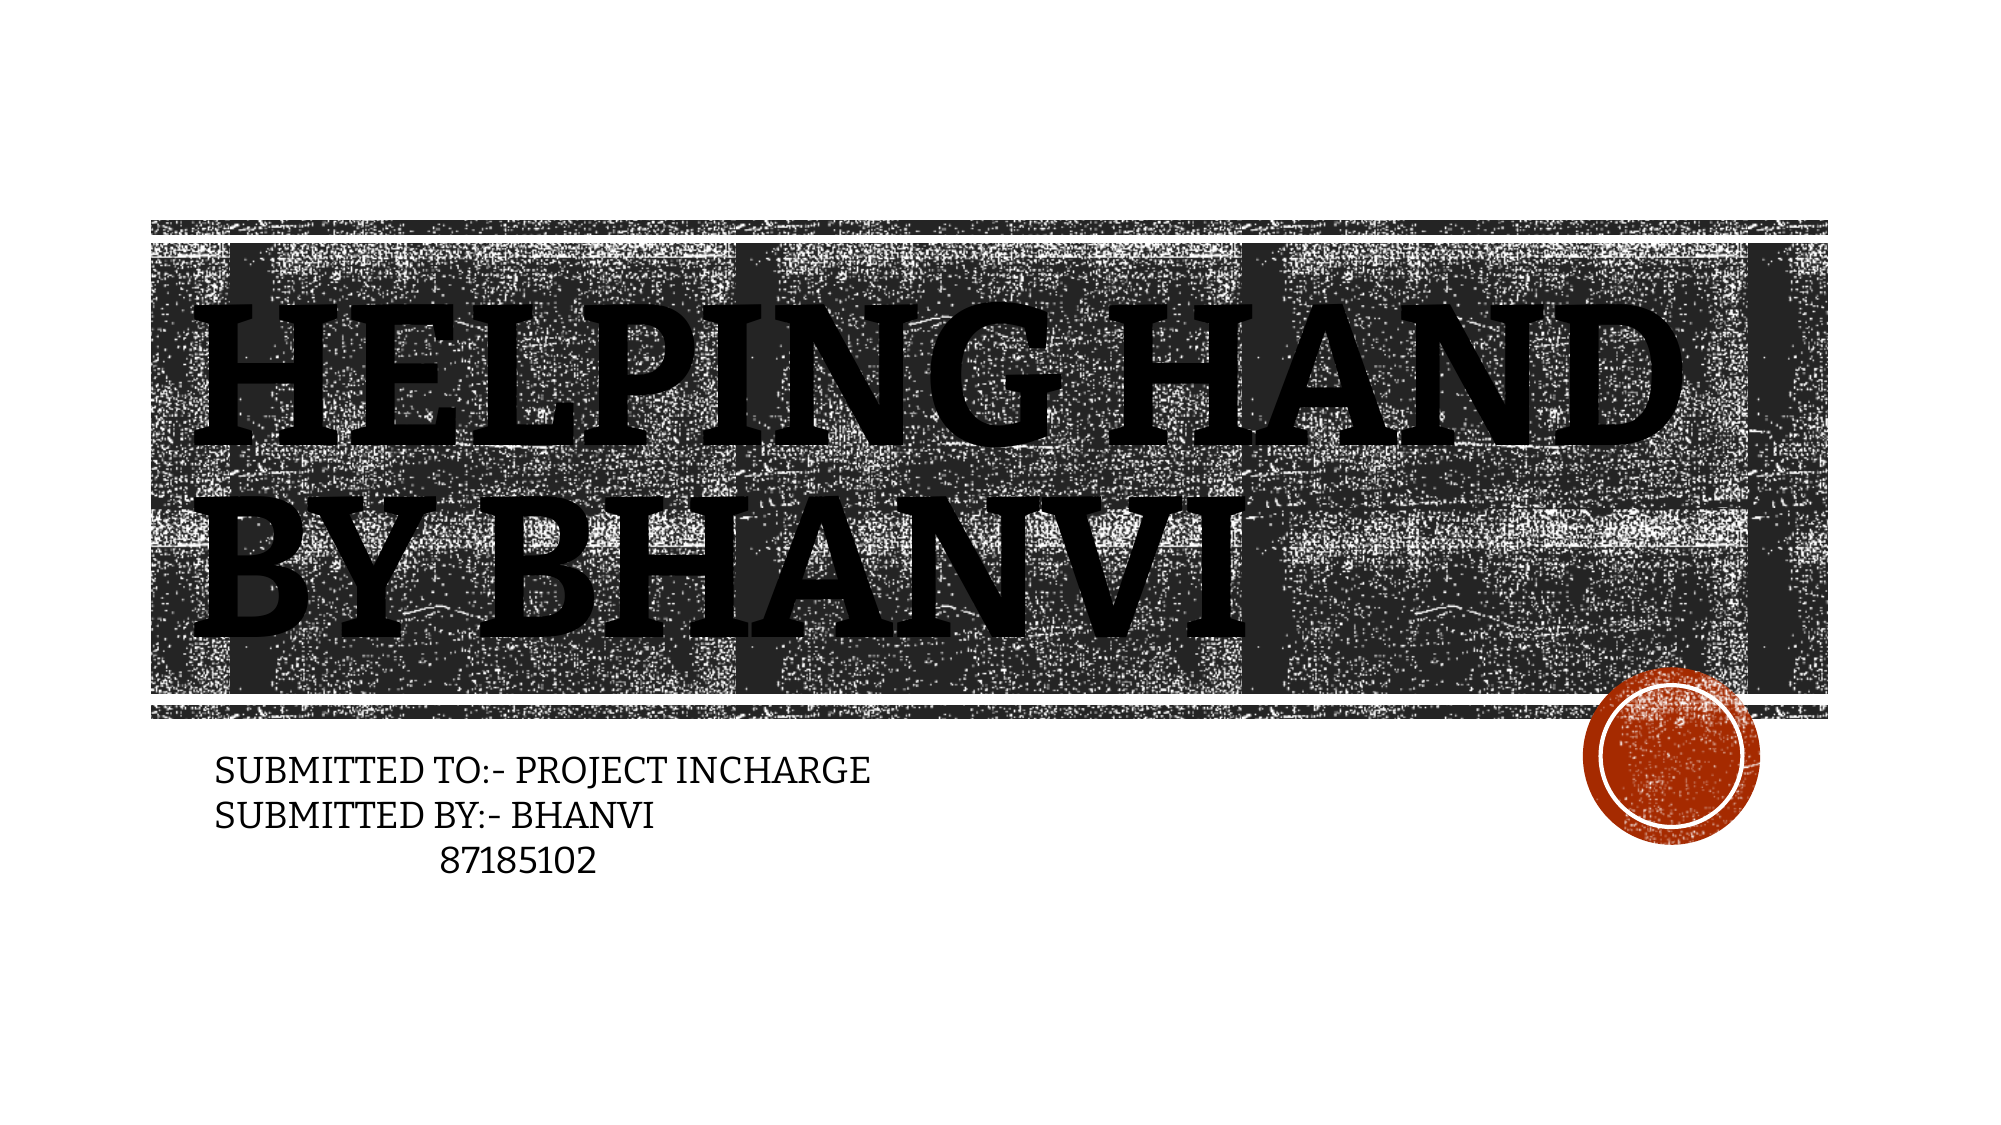

# Helping Hand By Bhanvi
SUBMITTED TO:- PROJECT INCHARGE
SUBMITTED BY:- BHANVI
                              87185102